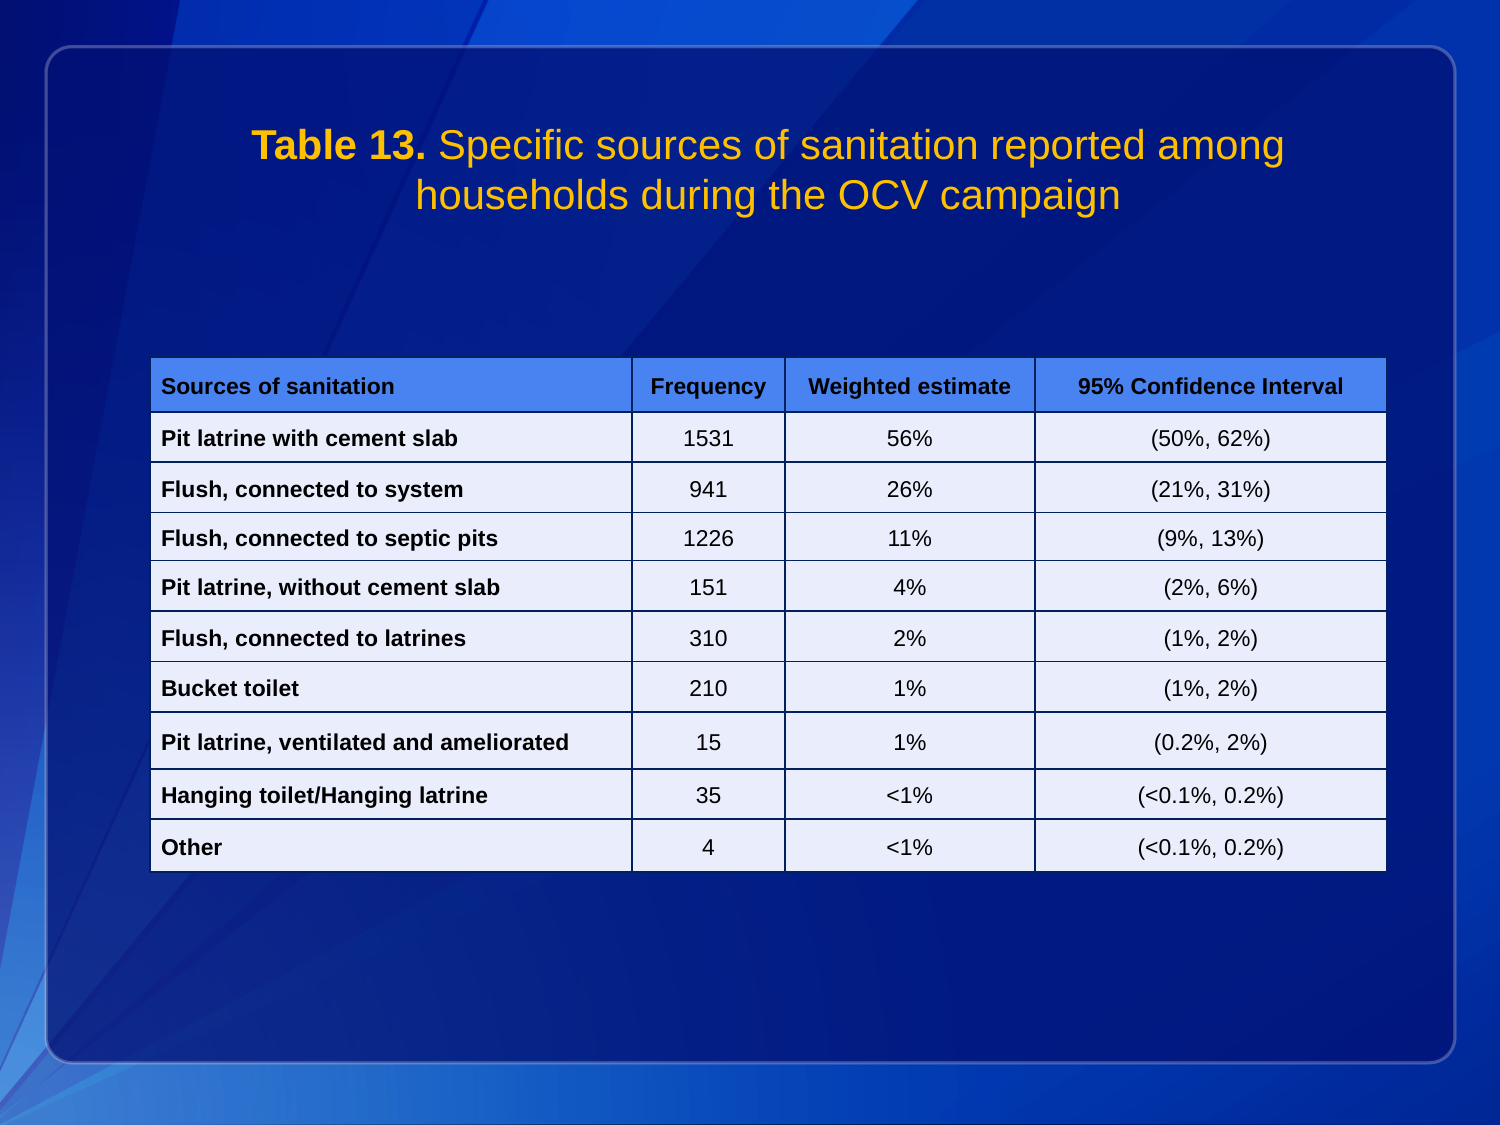

# Table 13. Specific sources of sanitation reported among households during the OCV campaign
| Sources of sanitation | Frequency | Weighted estimate | 95% Confidence Interval |
| --- | --- | --- | --- |
| Pit latrine with cement slab | 1531 | 56% | (50%, 62%) |
| Flush, connected to system | 941 | 26% | (21%, 31%) |
| Flush, connected to septic pits | 1226 | 11% | (9%, 13%) |
| Pit latrine, without cement slab | 151 | 4% | (2%, 6%) |
| Flush, connected to latrines | 310 | 2% | (1%, 2%) |
| Bucket toilet | 210 | 1% | (1%, 2%) |
| Pit latrine, ventilated and ameliorated | 15 | 1% | (0.2%, 2%) |
| Hanging toilet/Hanging latrine | 35 | <1% | (<0.1%, 0.2%) |
| Other | 4 | <1% | (<0.1%, 0.2%) |